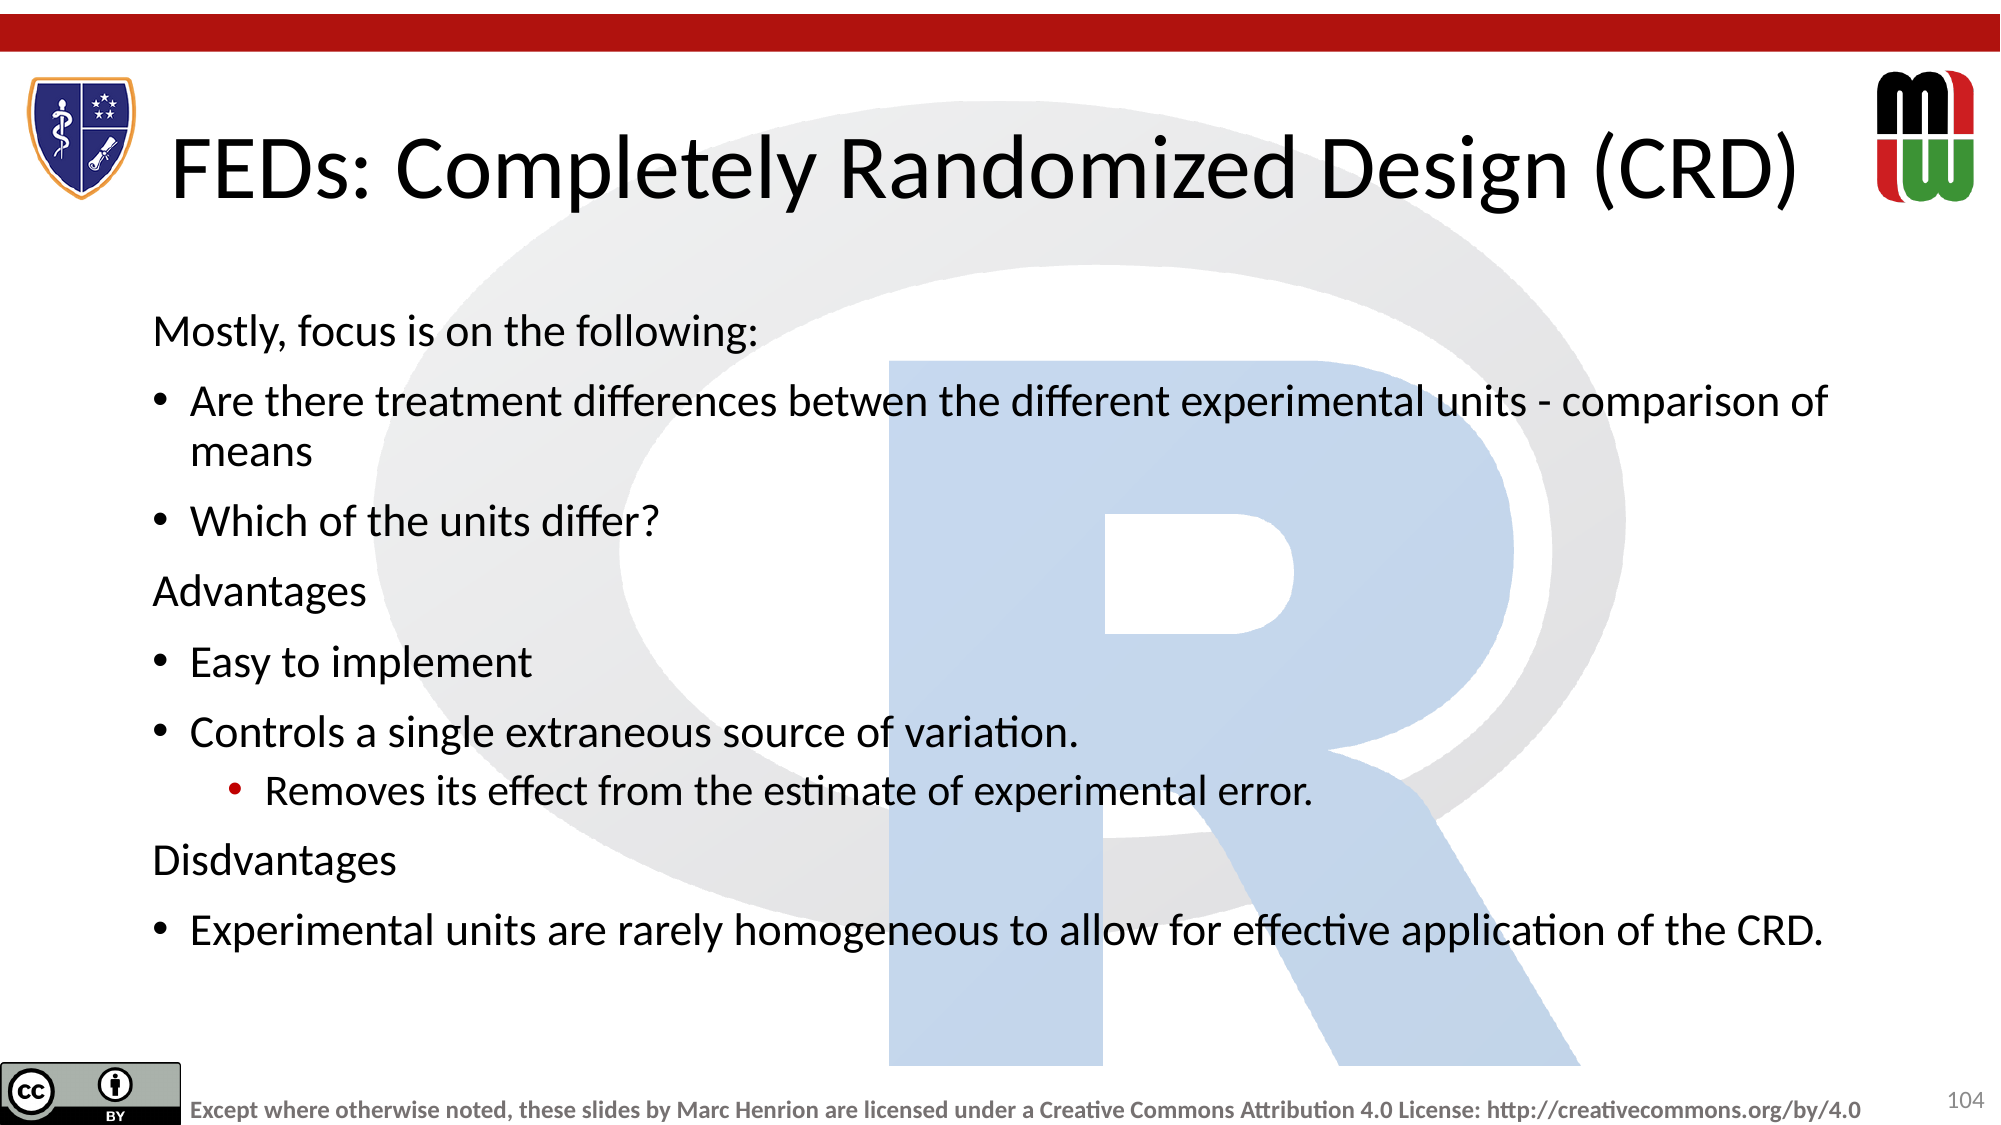

# FEDs: Completely Randomized Design (CRD)
Mostly, focus is on the following:
Are there treatment differences betwen the different experimental units - comparison of means
Which of the units differ?
Advantages
Easy to implement
Controls a single extraneous source of variation.
Removes its effect from the estimate of experimental error.
Disdvantages
Experimental units are rarely homogeneous to allow for effective application of the CRD.
104